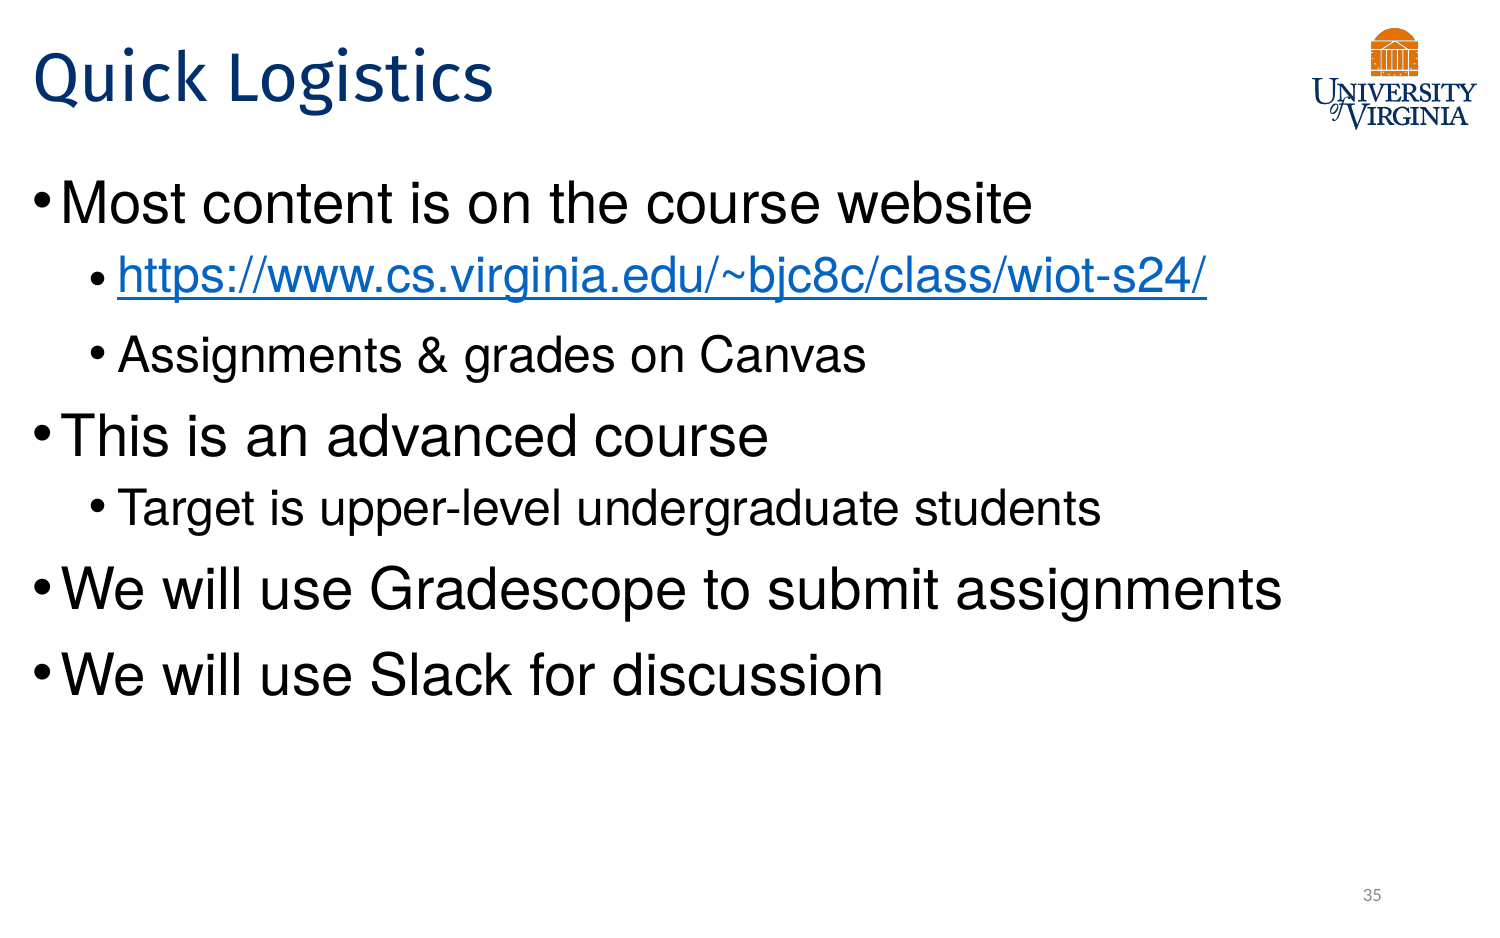

# Quick Logistics
Most content is on the course website
https://www.cs.virginia.edu/~bjc8c/class/wiot-s24/
Assignments & grades on Canvas
This is an advanced course
Target is upper-level undergraduate students
We will use Gradescope to submit assignments
We will use Slack for discussion
35